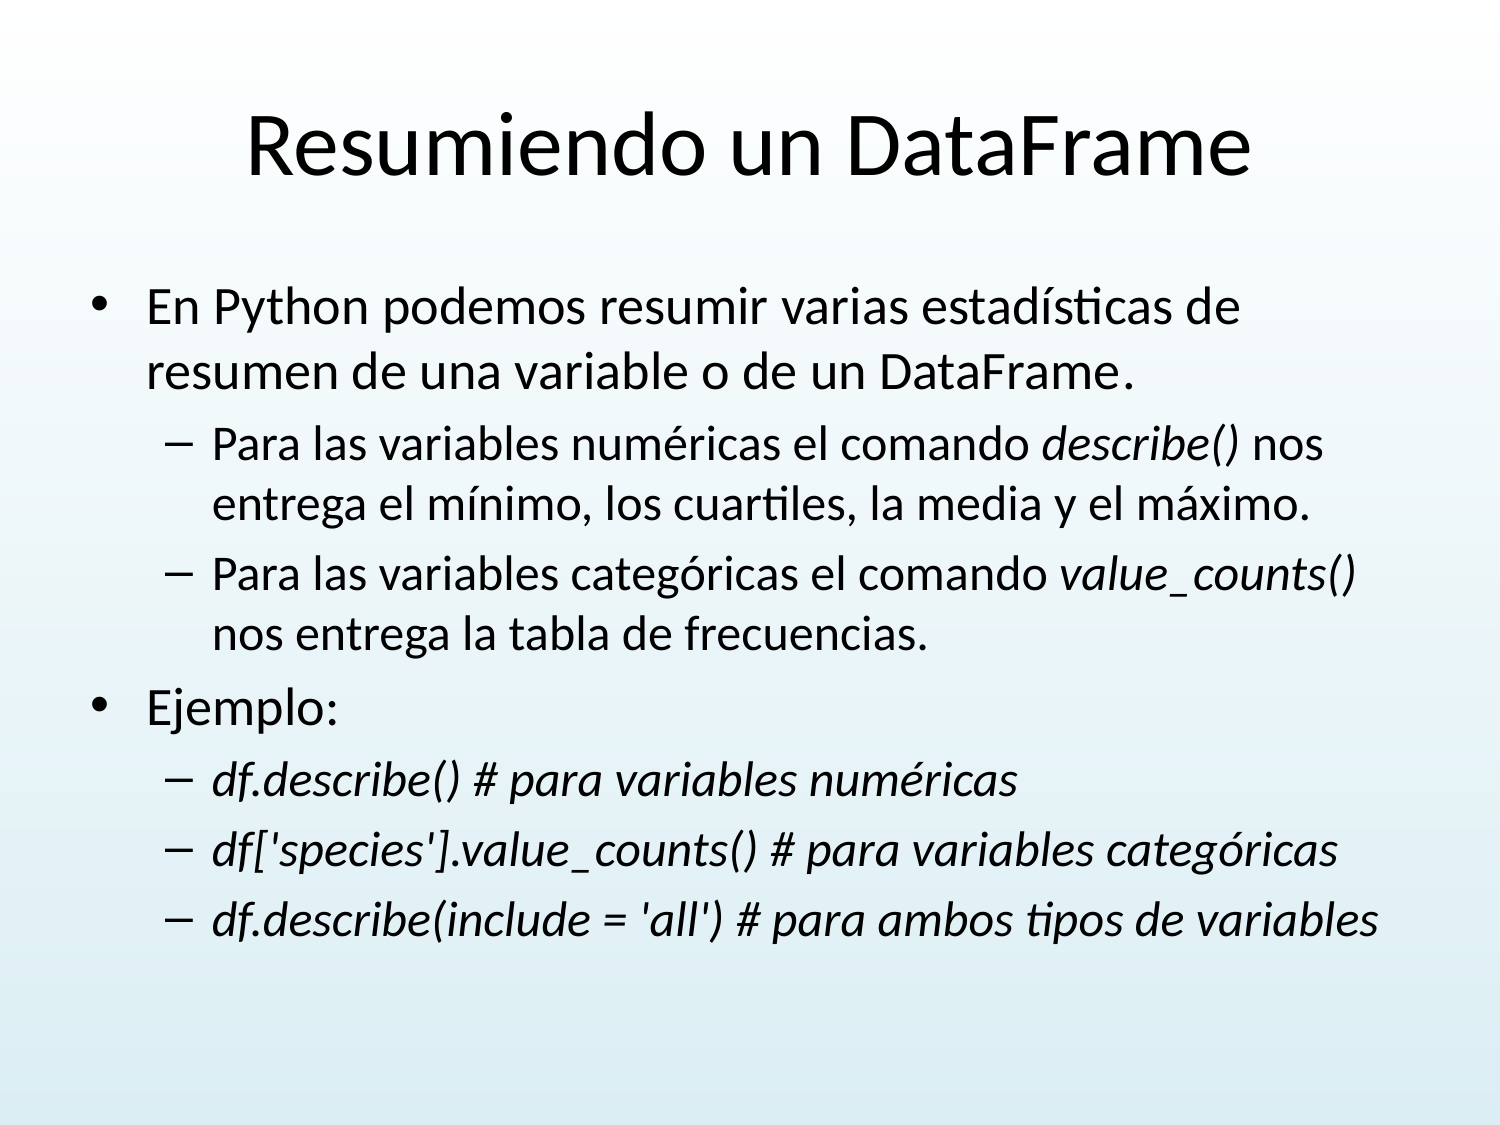

# Resumiendo un DataFrame
En Python podemos resumir varias estadísticas de resumen de una variable o de un DataFrame.
Para las variables numéricas el comando describe() nos entrega el mínimo, los cuartiles, la media y el máximo.
Para las variables categóricas el comando value_counts() nos entrega la tabla de frecuencias.
Ejemplo:
df.describe() # para variables numéricas
df['species'].value_counts() # para variables categóricas
df.describe(include = 'all') # para ambos tipos de variables